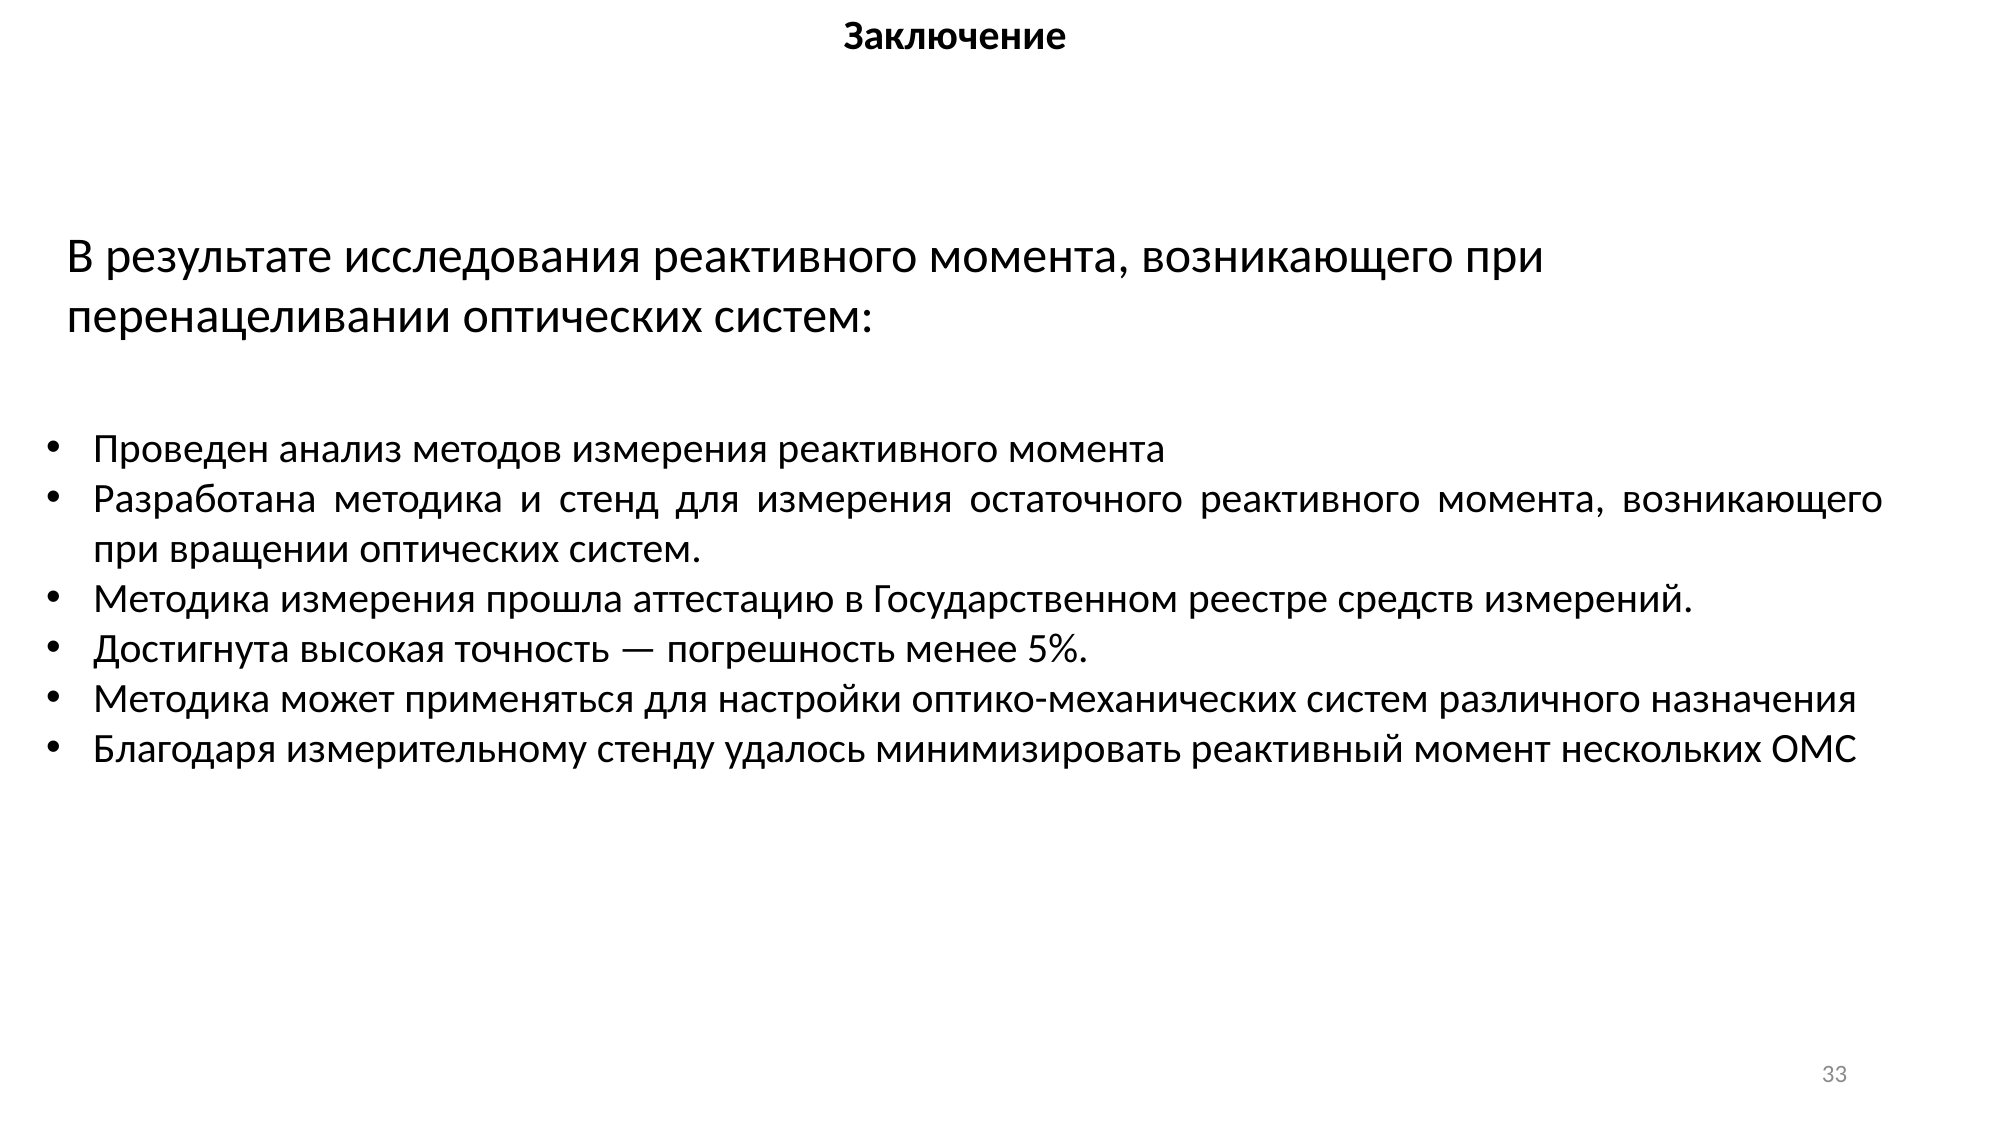

Заключение
В результате исследования реактивного момента, возникающего при перенацеливании оптических систем:
Проведен анализ методов измерения реактивного момента
Разработана методика и стенд для измерения остаточного реактивного момента, возникающего при вращении оптических систем.
Методика измерения прошла аттестацию в Государственном реестре средств измерений.
Достигнута высокая точность — погрешность менее 5%.
Методика может применяться для настройки оптико-механических систем различного назначения
Благодаря измерительному стенду удалось минимизировать реактивный момент нескольких ОМС
33